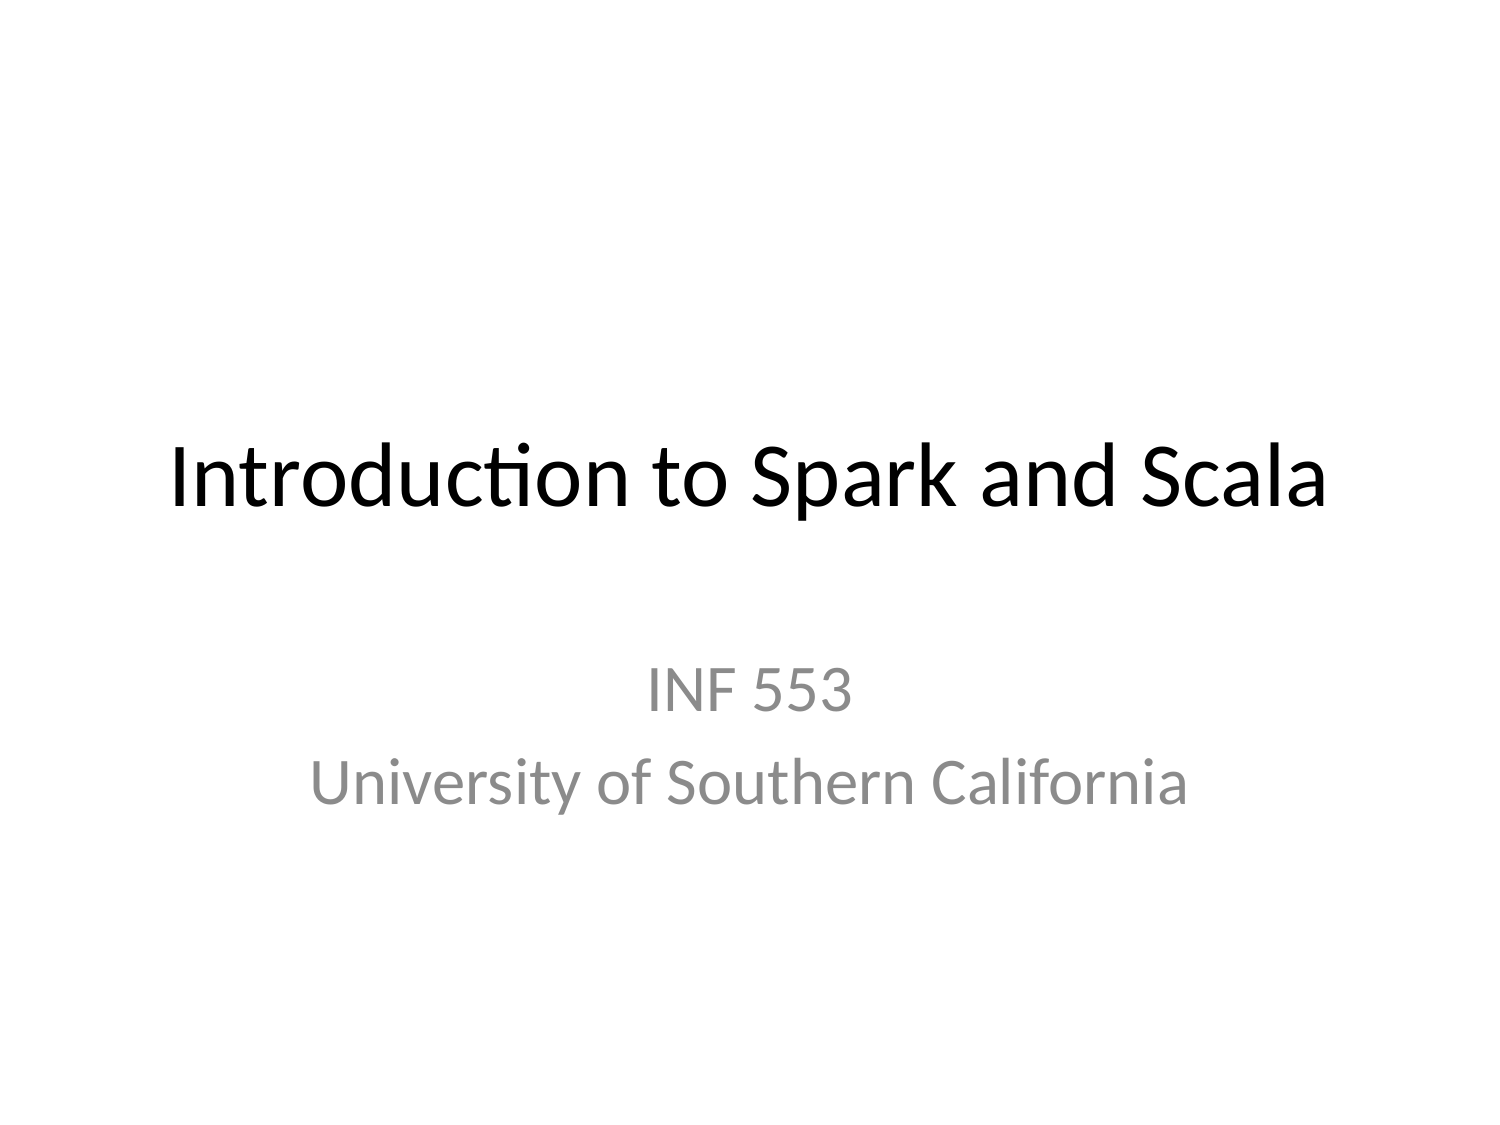

# Introduction to Spark and Scala
INF 553
University of Southern California